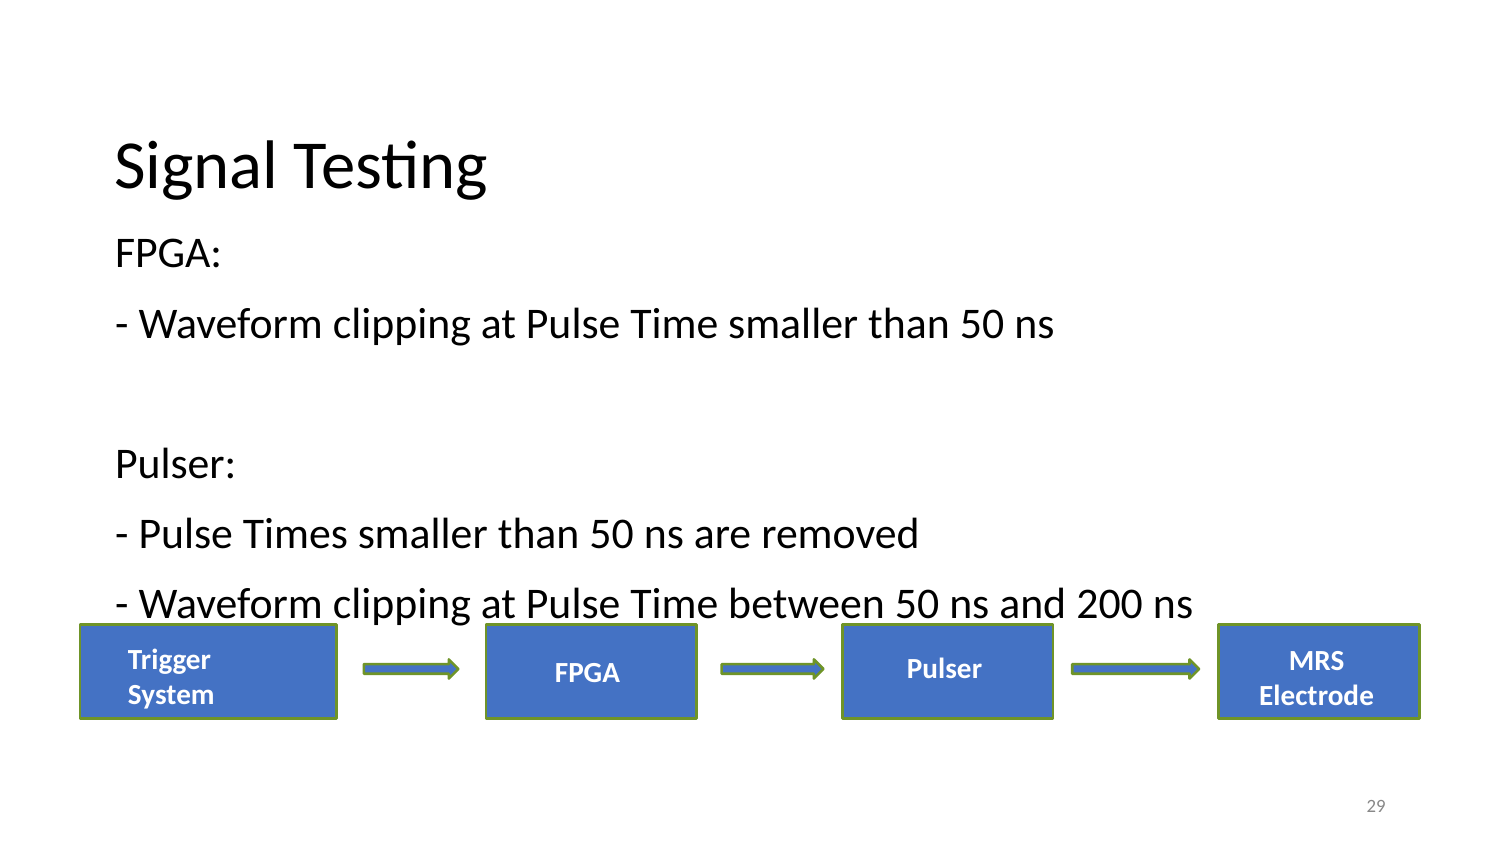

# Signal Testing
FPGA:
- Waveform clipping at Pulse Time smaller than 50 ns

Pulser:
- Pulse Times smaller than 50 ns are removed
- Waveform clipping at Pulse Time between 50 ns and 200 ns

Trigger System
MRS Electrode
Pulser
FPGA

29